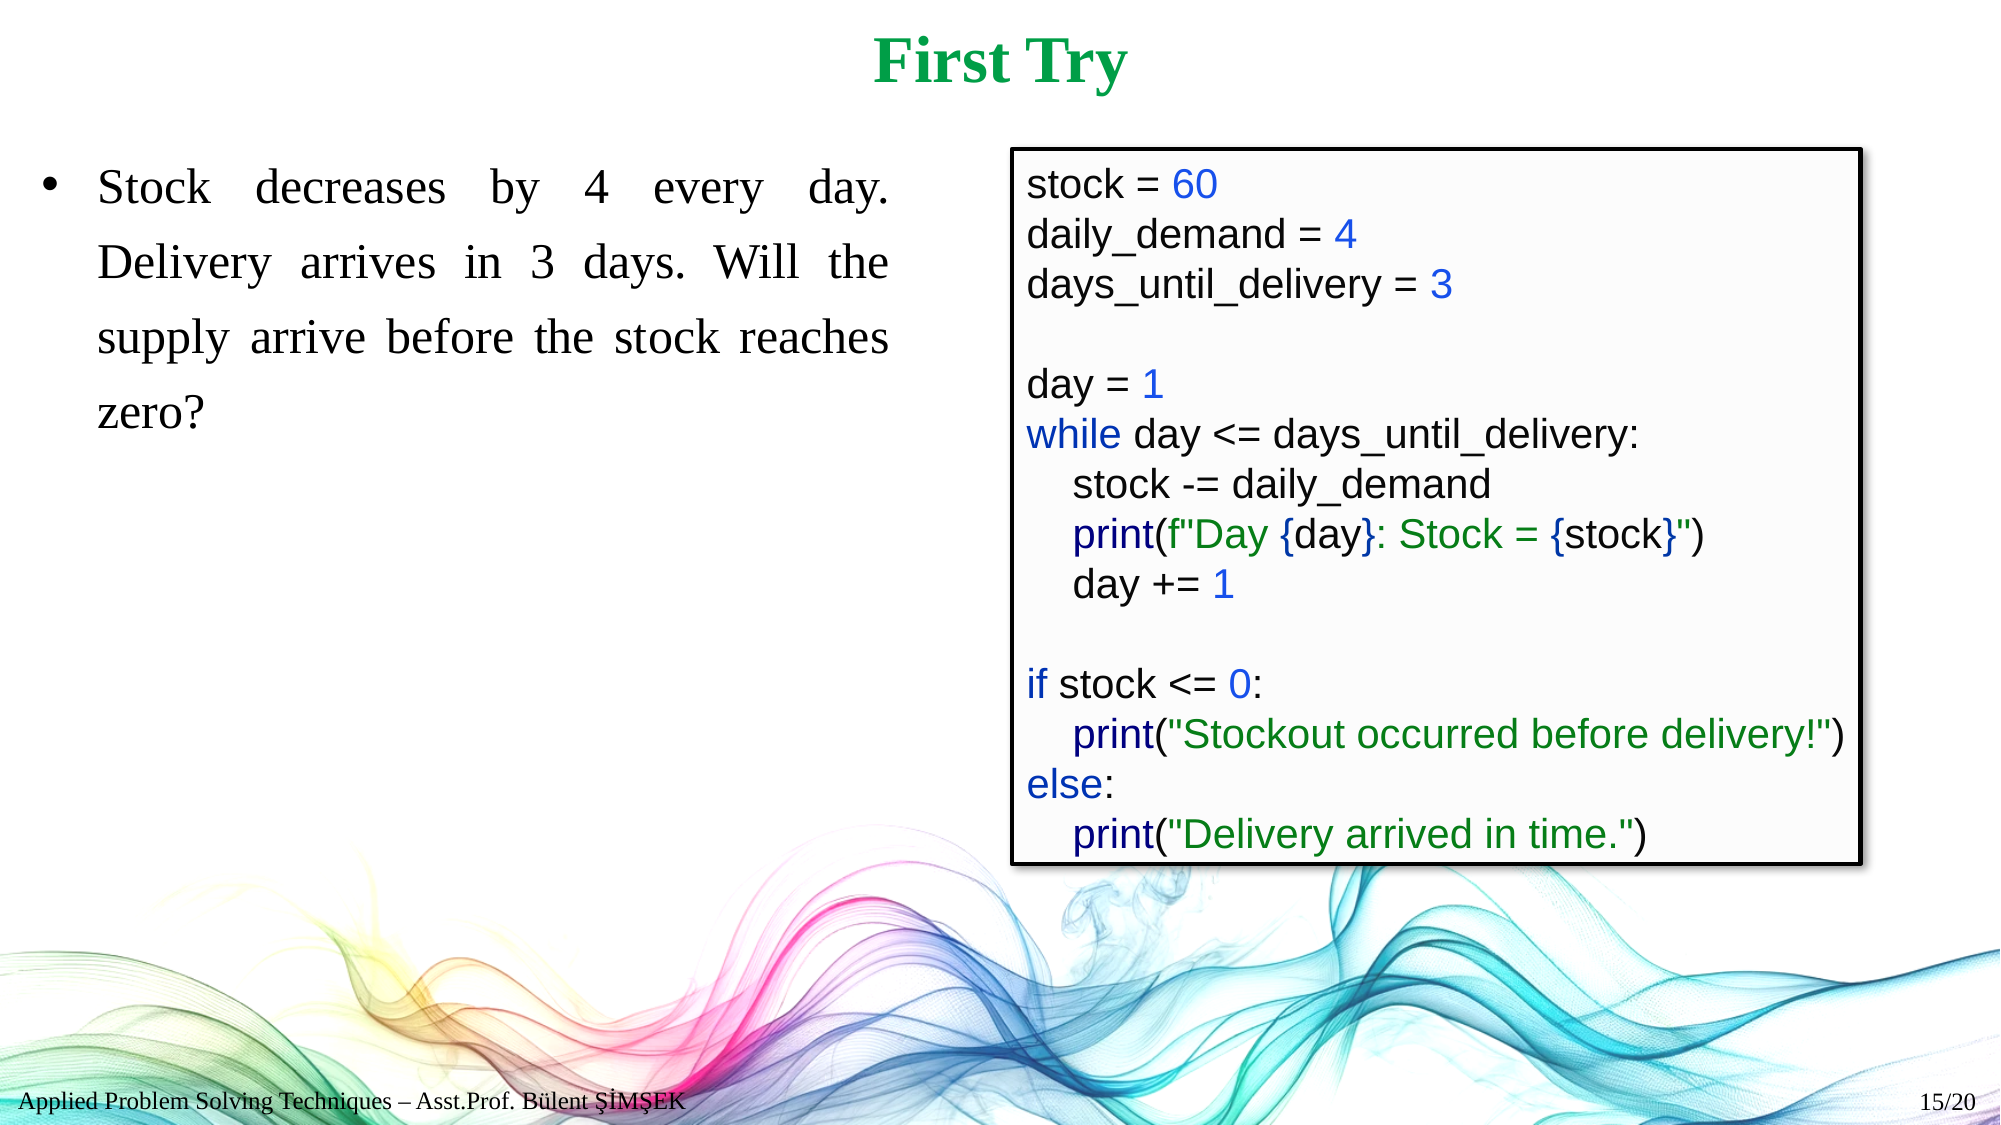

# First Try
Stock decreases by 4 every day. Delivery arrives in 3 days. Will the supply arrive before the stock reaches zero?
stock = 60
daily_demand = 4
days_until_delivery = 3
day = 1
while day <= days_until_delivery:
    stock -= daily_demand
    print(f"Day {day}: Stock = {stock}")
    day += 1
if stock <= 0:
    print("Stockout occurred before delivery!")
else:
    print("Delivery arrived in time.")
Applied Problem Solving Techniques – Asst.Prof. Bülent ŞİMŞEK
15/20